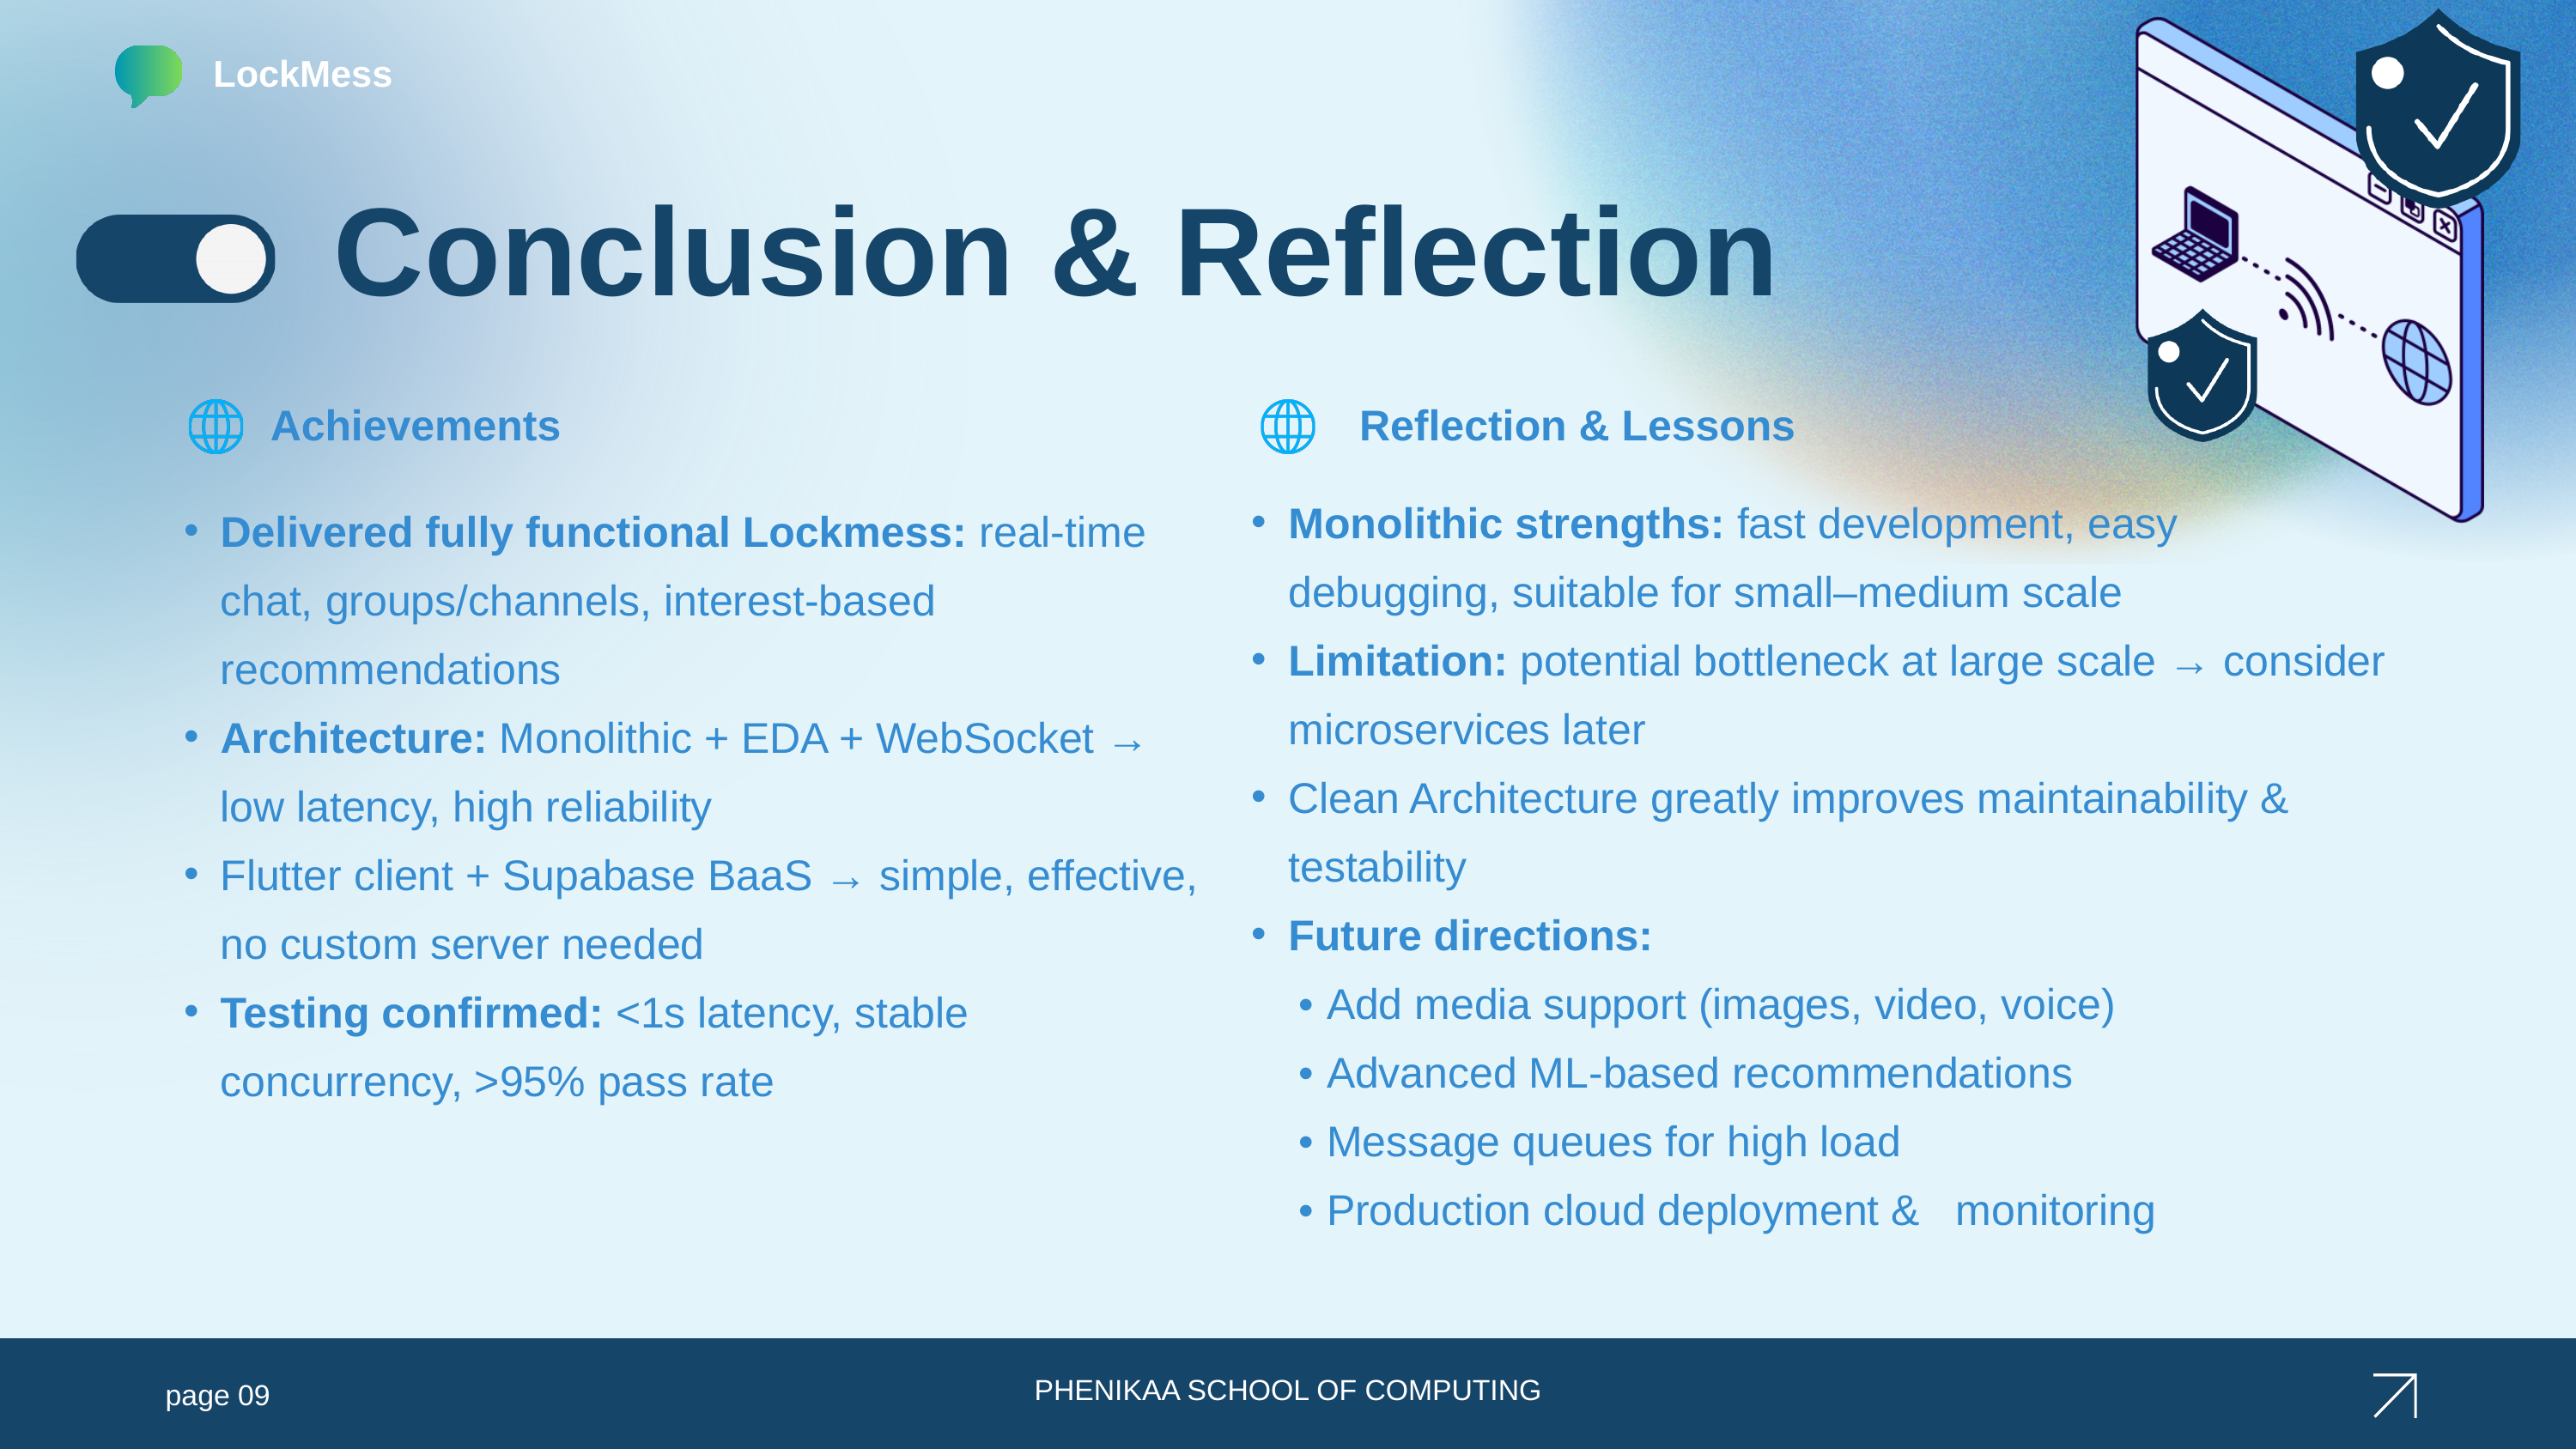

LockMess
Conclusion & Reflection

Achievements
Reflection & Lessons
Monolithic strengths: fast development, easy debugging, suitable for small–medium scale
Limitation: potential bottleneck at large scale → consider microservices later
Clean Architecture greatly improves maintainability & testability
Future directions:
       • Add media support (images, video, voice)
       • Advanced ML-based recommendations
       • Message queues for high load
       • Production cloud deployment &   monitoring

Delivered fully functional Lockmess: real-time chat, groups/channels, interest-based recommendations
Architecture: Monolithic + EDA + WebSocket → low latency, high reliability
Flutter client + Supabase BaaS → simple, effective, no custom server needed
Testing confirmed: <1s latency, stable concurrency, >95% pass rate

PHENIKAA SCHOOL OF COMPUTING
page 09